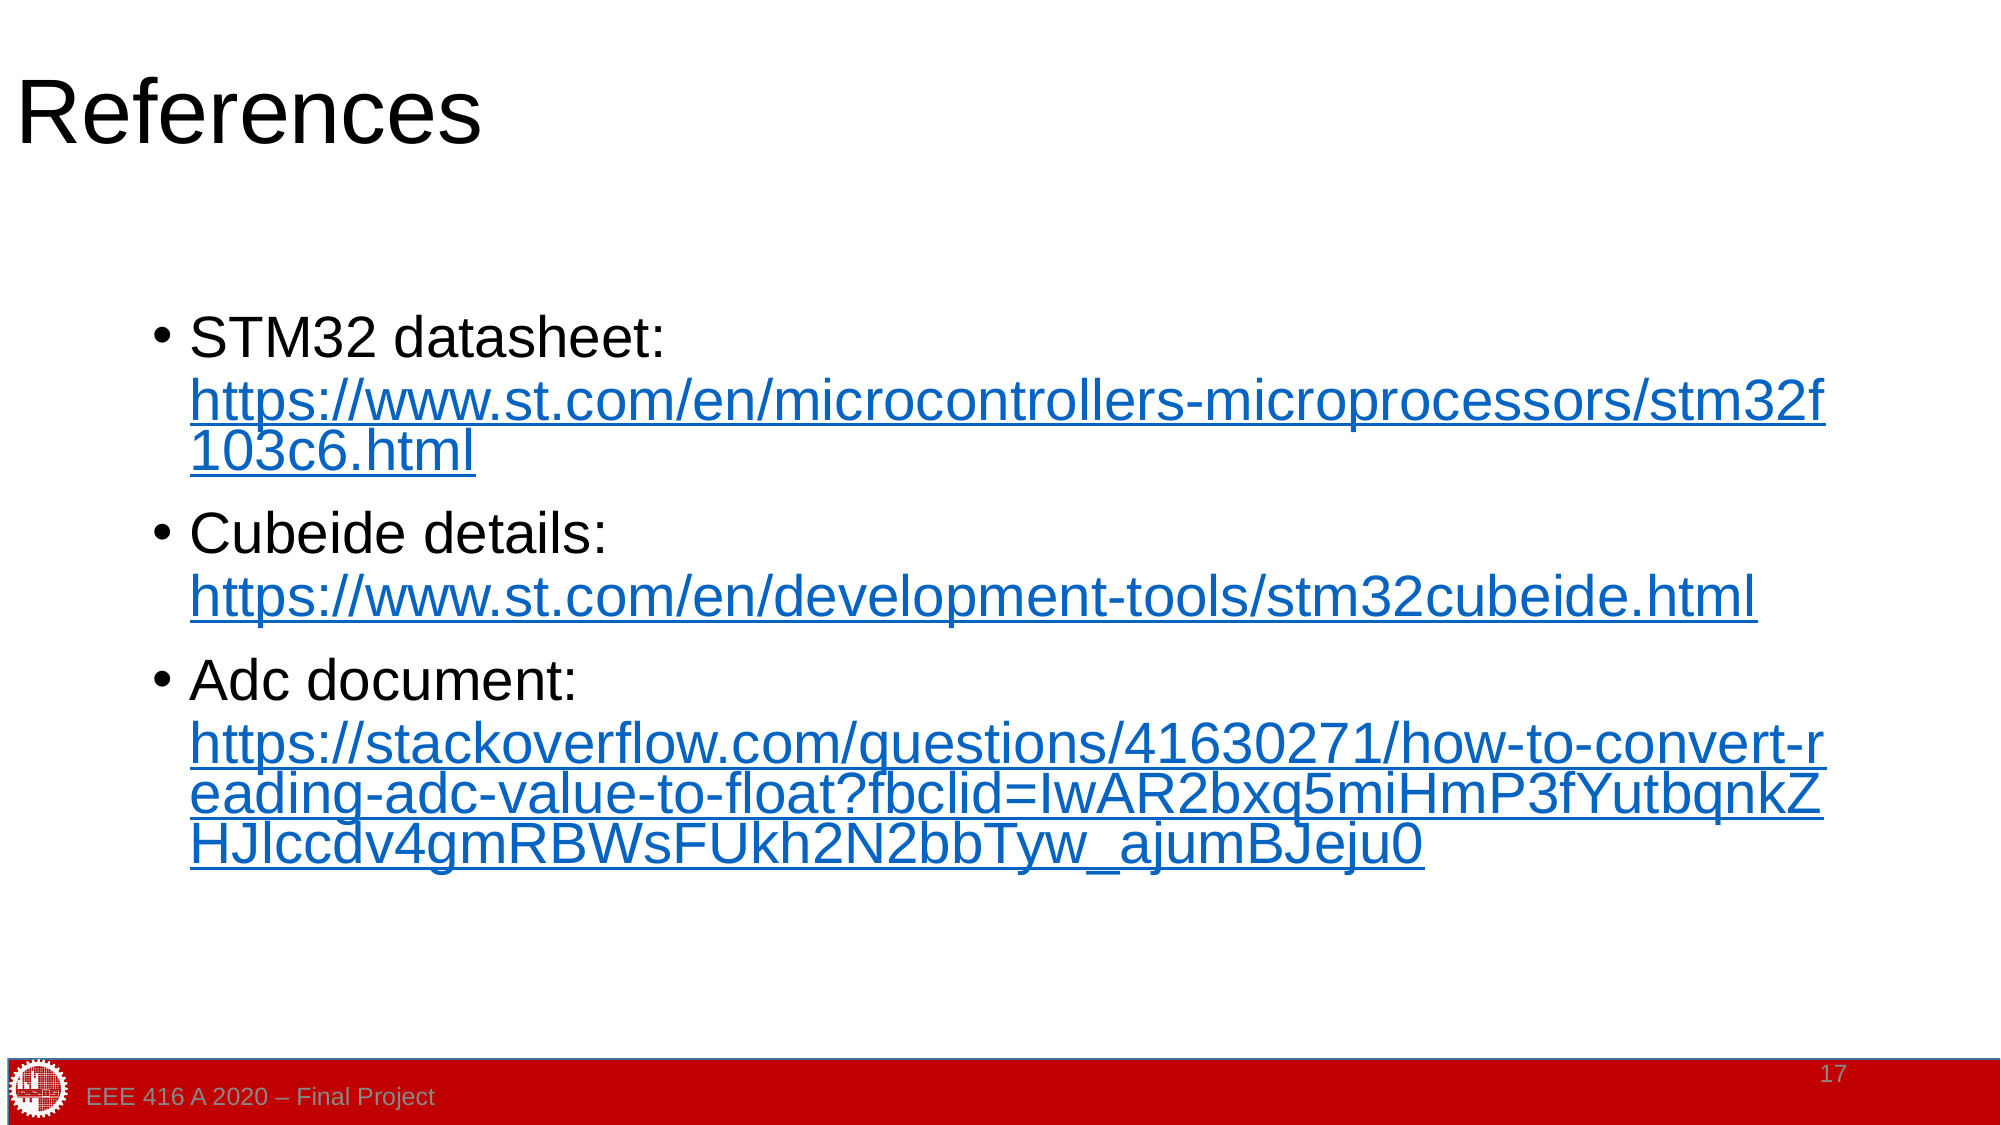

# References
STM32 datasheet: https://www.st.com/en/microcontrollers-microprocessors/stm32f103c6.html
Cubeide details: https://www.st.com/en/development-tools/stm32cubeide.html
Adc document: https://stackoverflow.com/questions/41630271/how-to-convert-reading-adc-value-to-float?fbclid=IwAR2bxq5miHmP3fYutbqnkZHJlccdv4gmRBWsFUkh2N2bbTyw_ajumBJeju0
17
EEE 416 A 2020 – Final Project